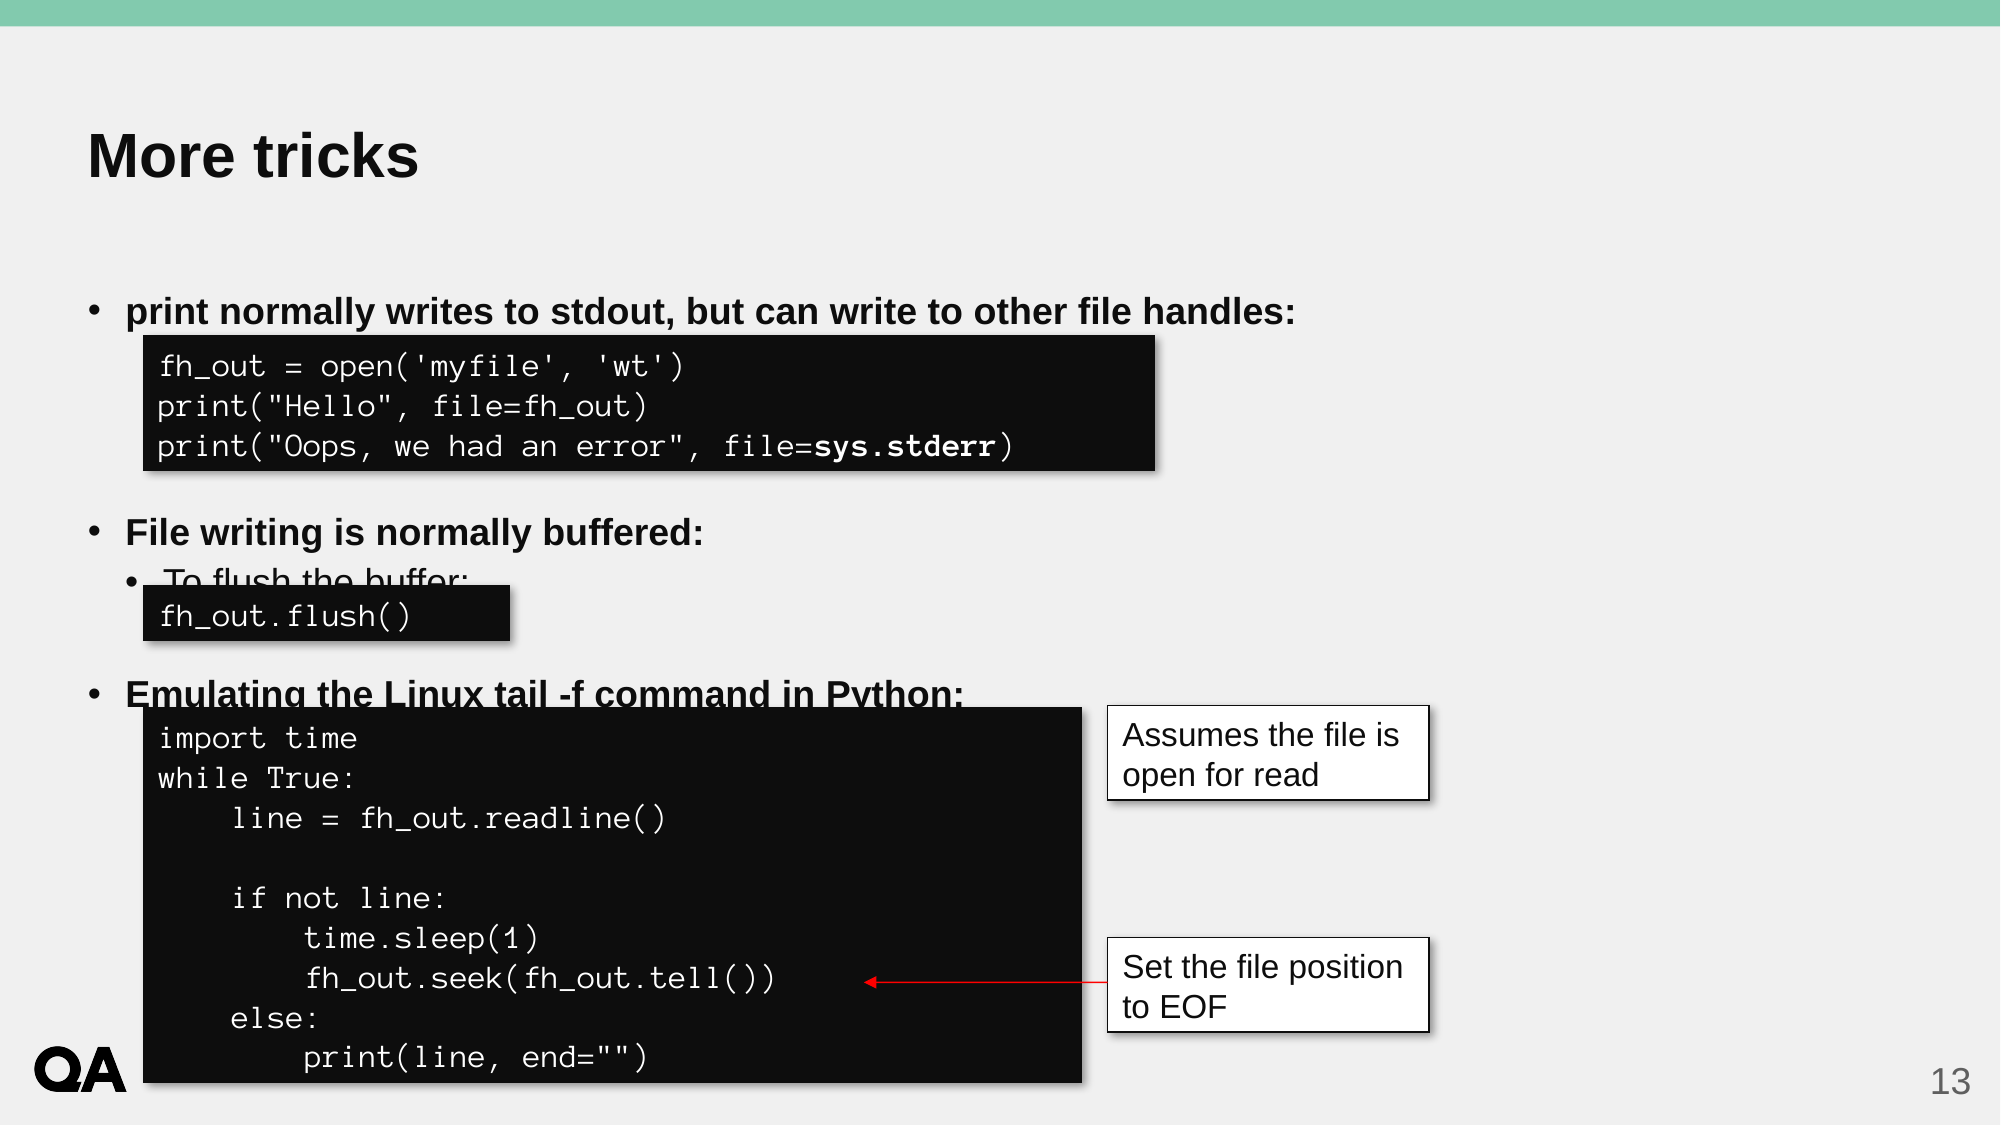

# More tricks
print normally writes to stdout, but can write to other file handles:

File writing is normally buffered:
To flush the buffer:

Emulating the Linux tail -f command in Python:
fh_out = open('myfile', 'wt')
print("Hello", file=fh_out)
print("Oops, we had an error", file=sys.stderr)
fh_out.flush()
Assumes the file is open for read
import time
while True:
    line = fh_out.readline()

    if not line:
        time.sleep(1)
        fh_out.seek(fh_out.tell())
    else:
        print(line, end="")
Set the file position to EOF

13